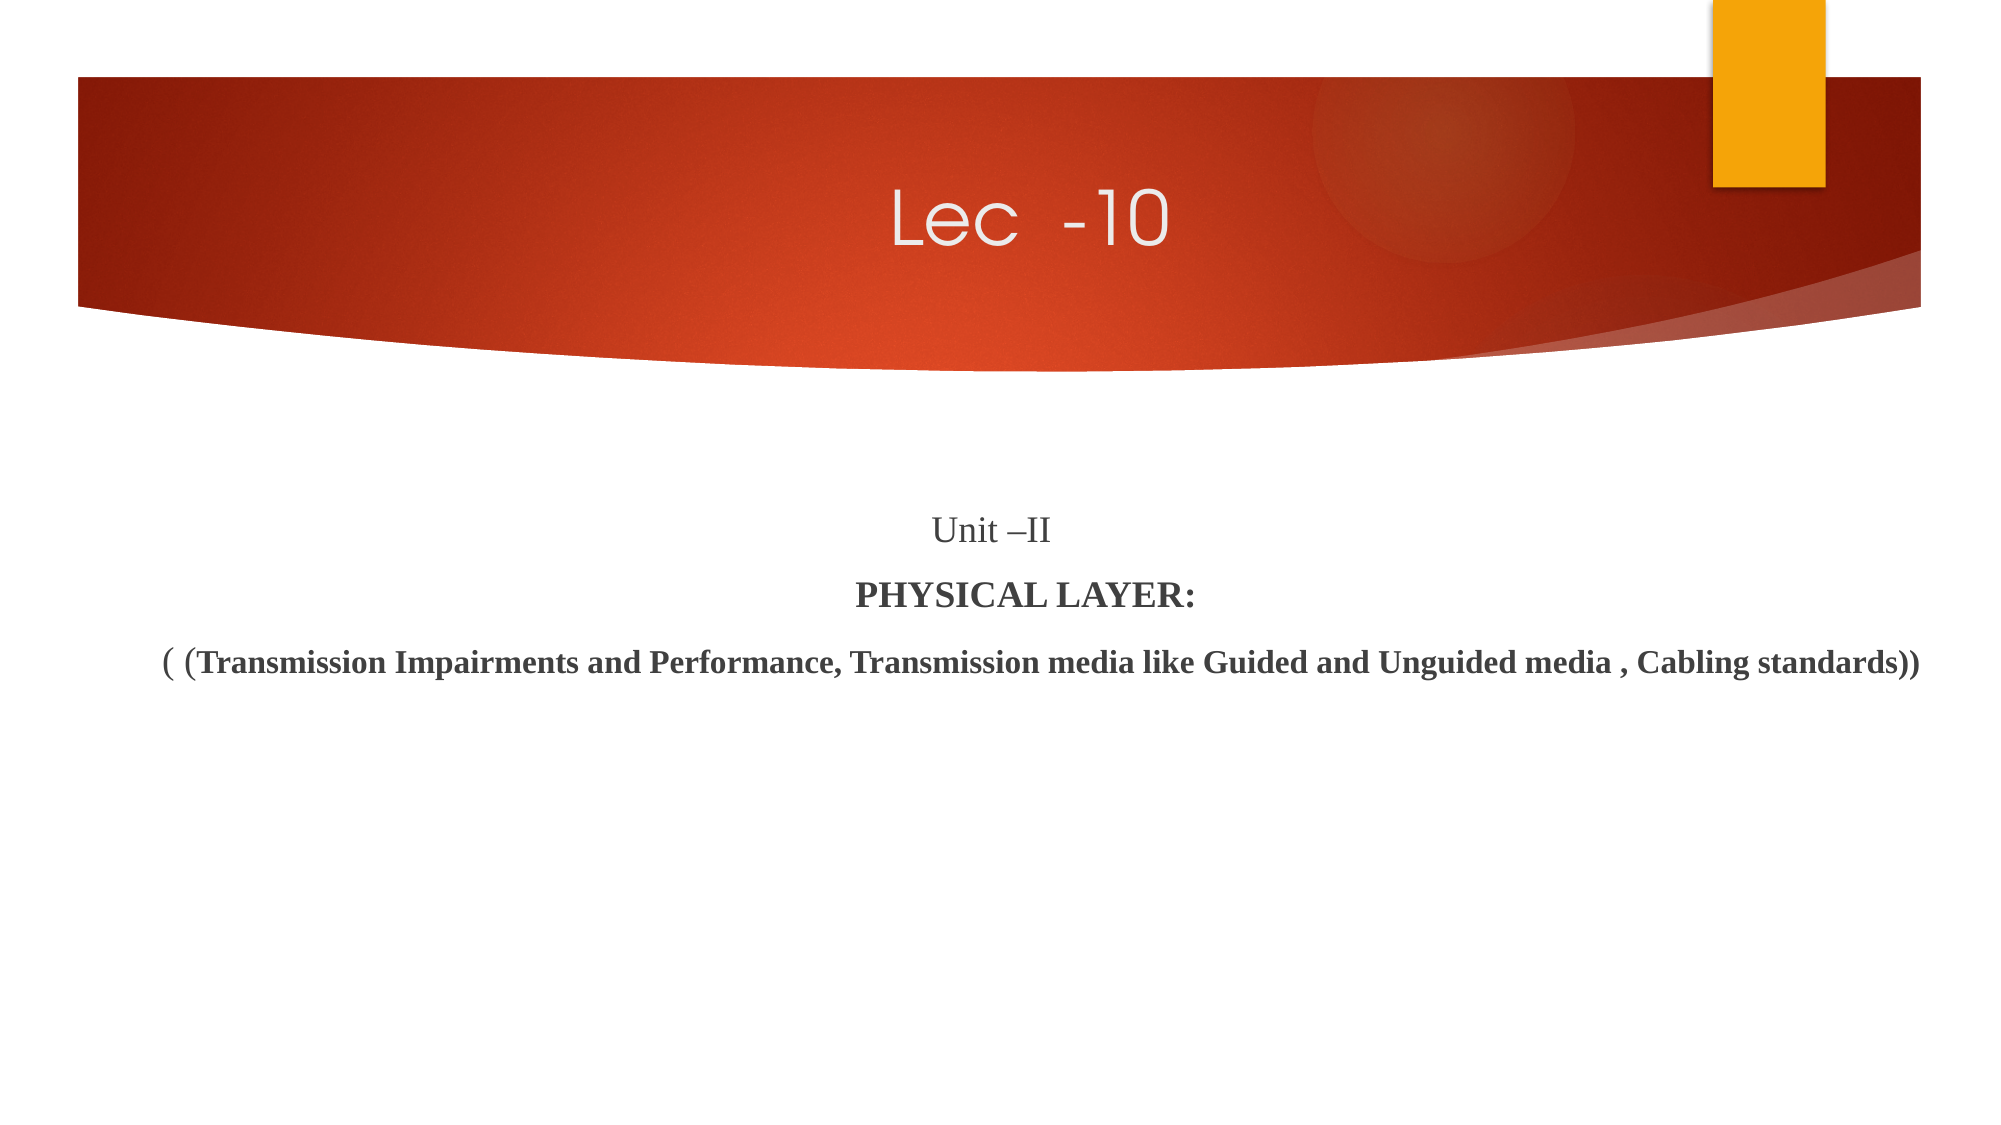

# Lec  -10

                                                                                  Unit –II
                                                                          PHYSICAL LAYER:
 ( (Transmission Impairments and Performance, Transmission media like Guided and Unguided media , Cabling standards))